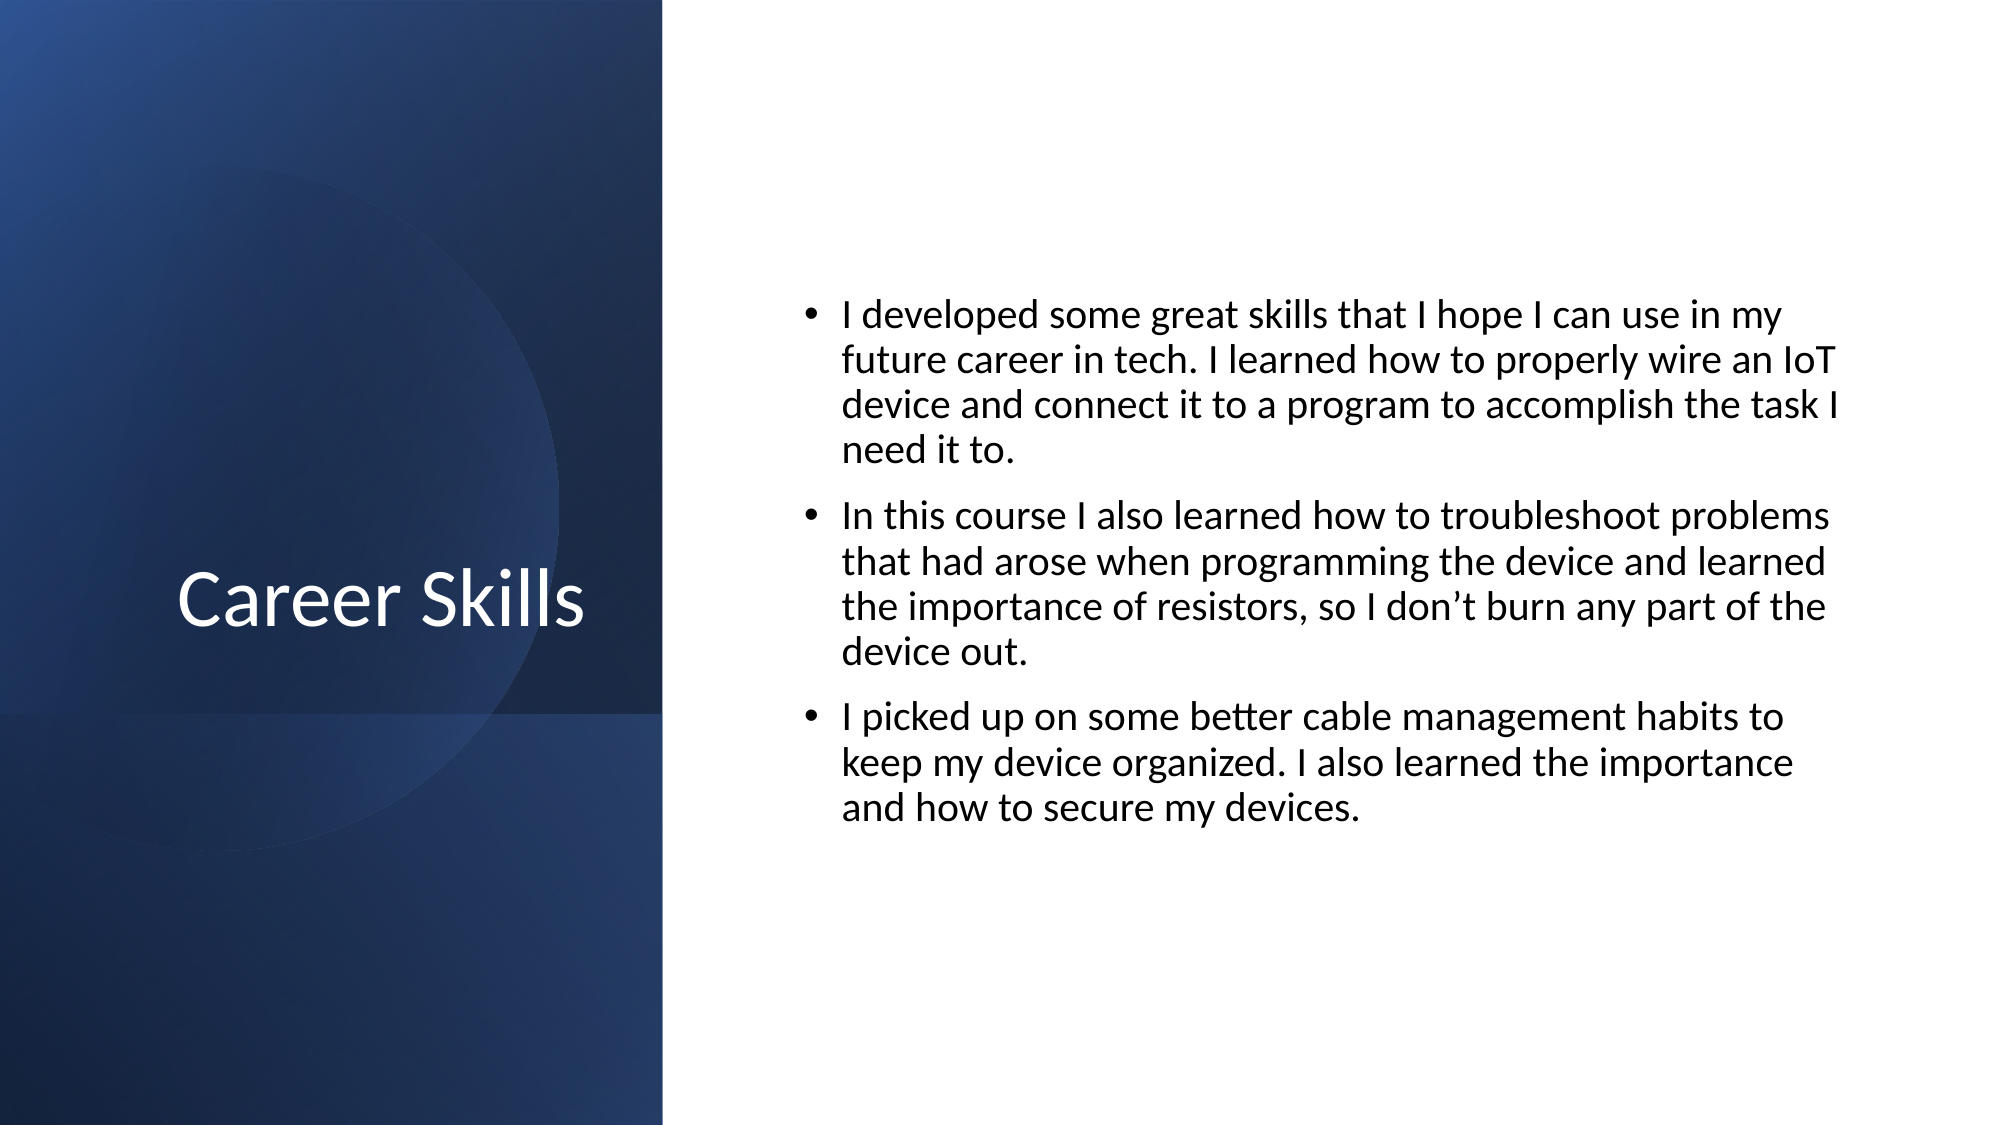

# Career Skills
I developed some great skills that I hope I can use in my future career in tech. I learned how to properly wire an IoT device and connect it to a program to accomplish the task I need it to.
In this course I also learned how to troubleshoot problems that had arose when programming the device and learned the importance of resistors, so I don’t burn any part of the device out.
I picked up on some better cable management habits to keep my device organized. I also learned the importance and how to secure my devices.